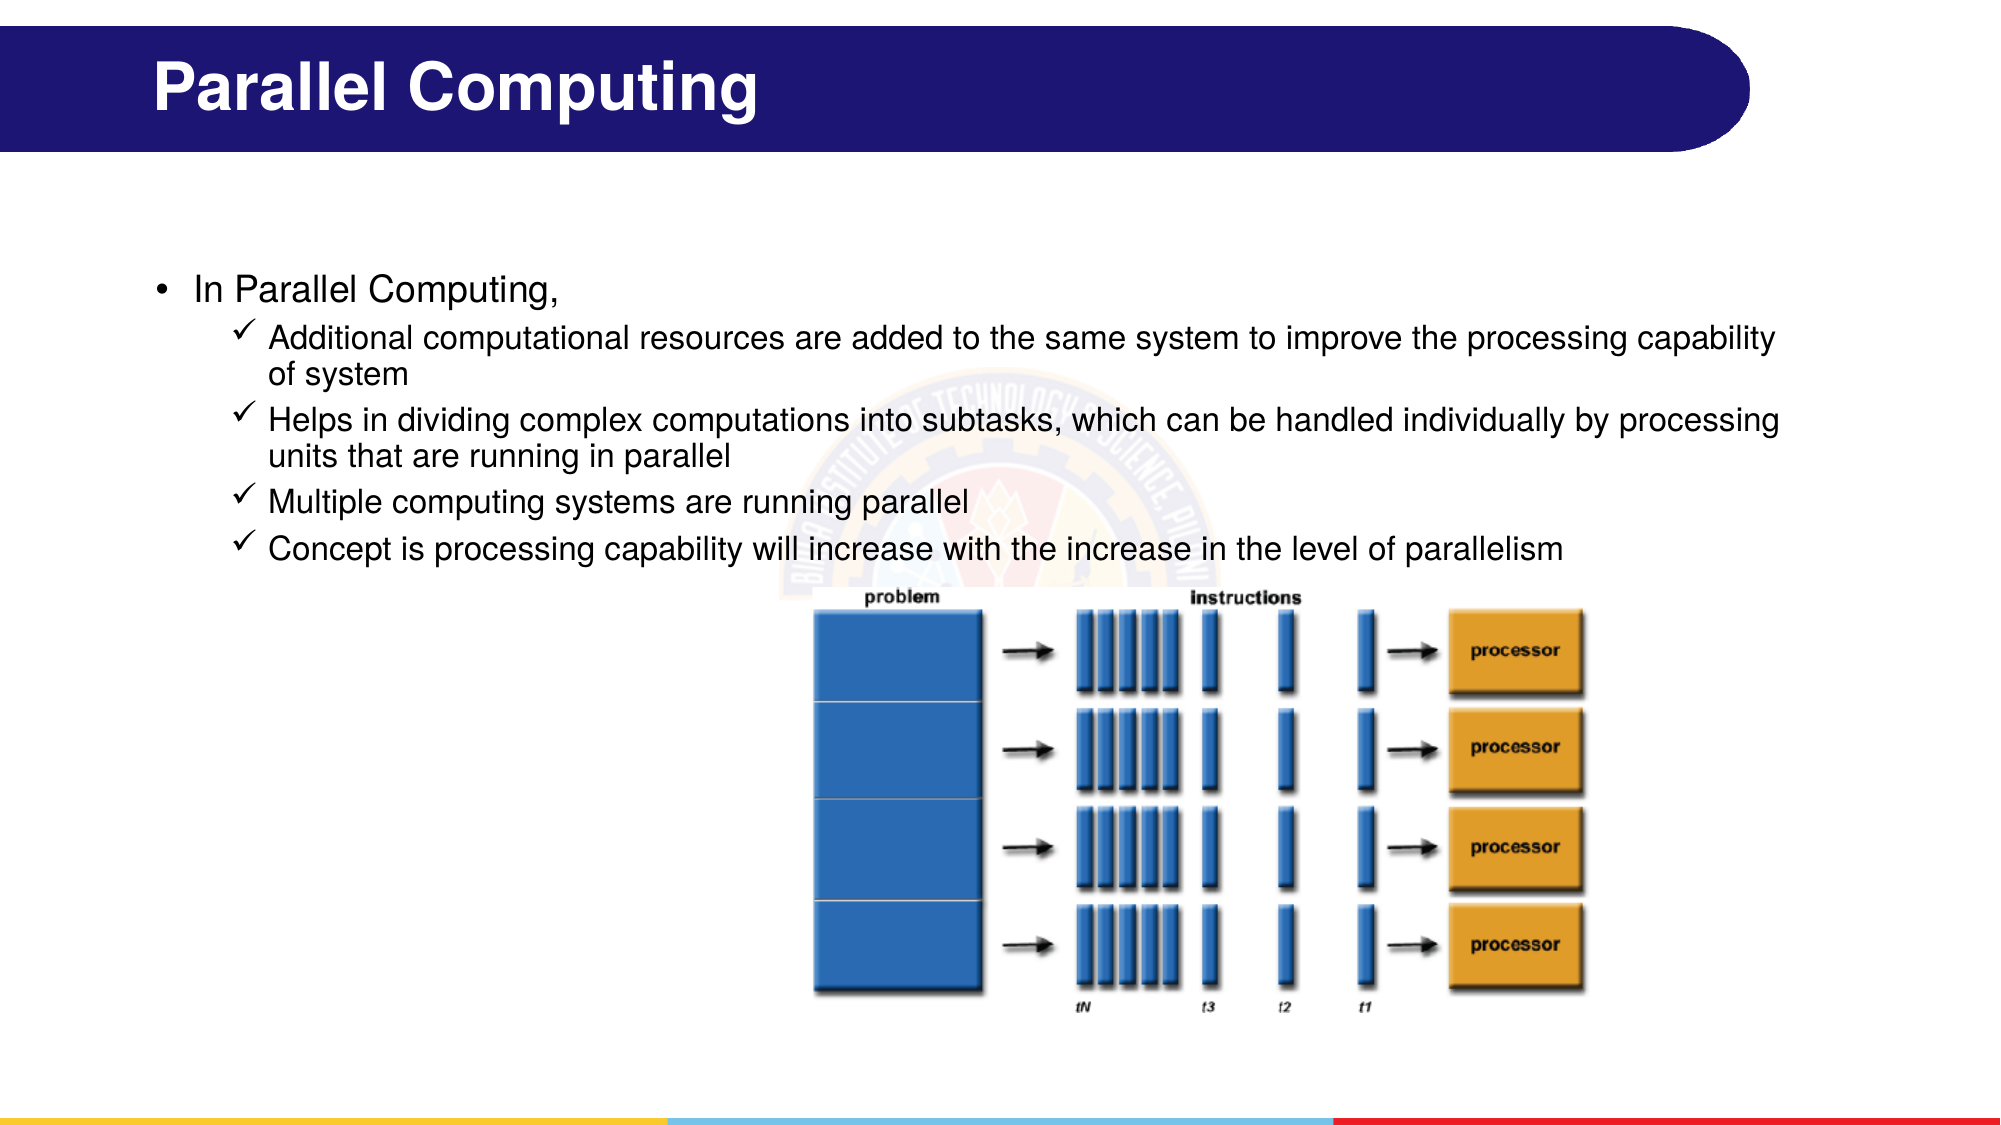

# Parallel Computing

In Parallel Computing,
Additional computational resources are added to the same system to improve the processing capability of system
Helps in dividing complex computations into subtasks, which can be handled individually by processing units that are running in parallel
Multiple computing systems are running parallel
Concept is processing capability will increase with the increase in the level of parallelism